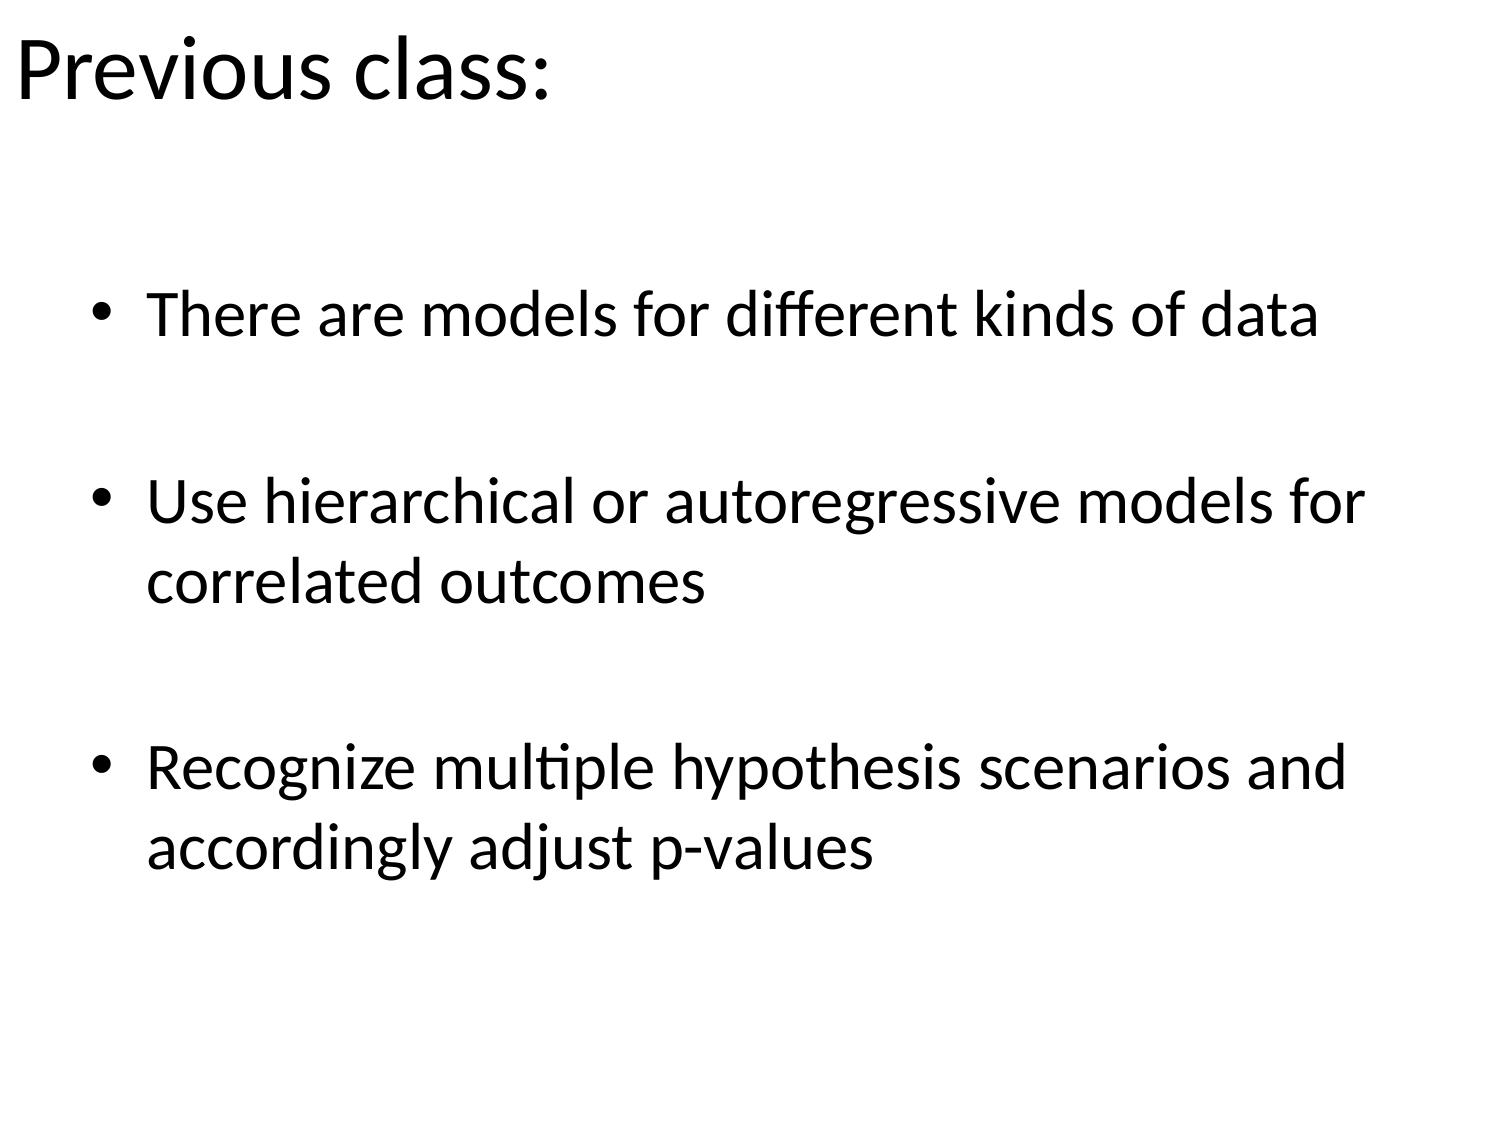

# Previous class:
There are models for different kinds of data

Use hierarchical or autoregressive models for correlated outcomes

Recognize multiple hypothesis scenarios and accordingly adjust p-values